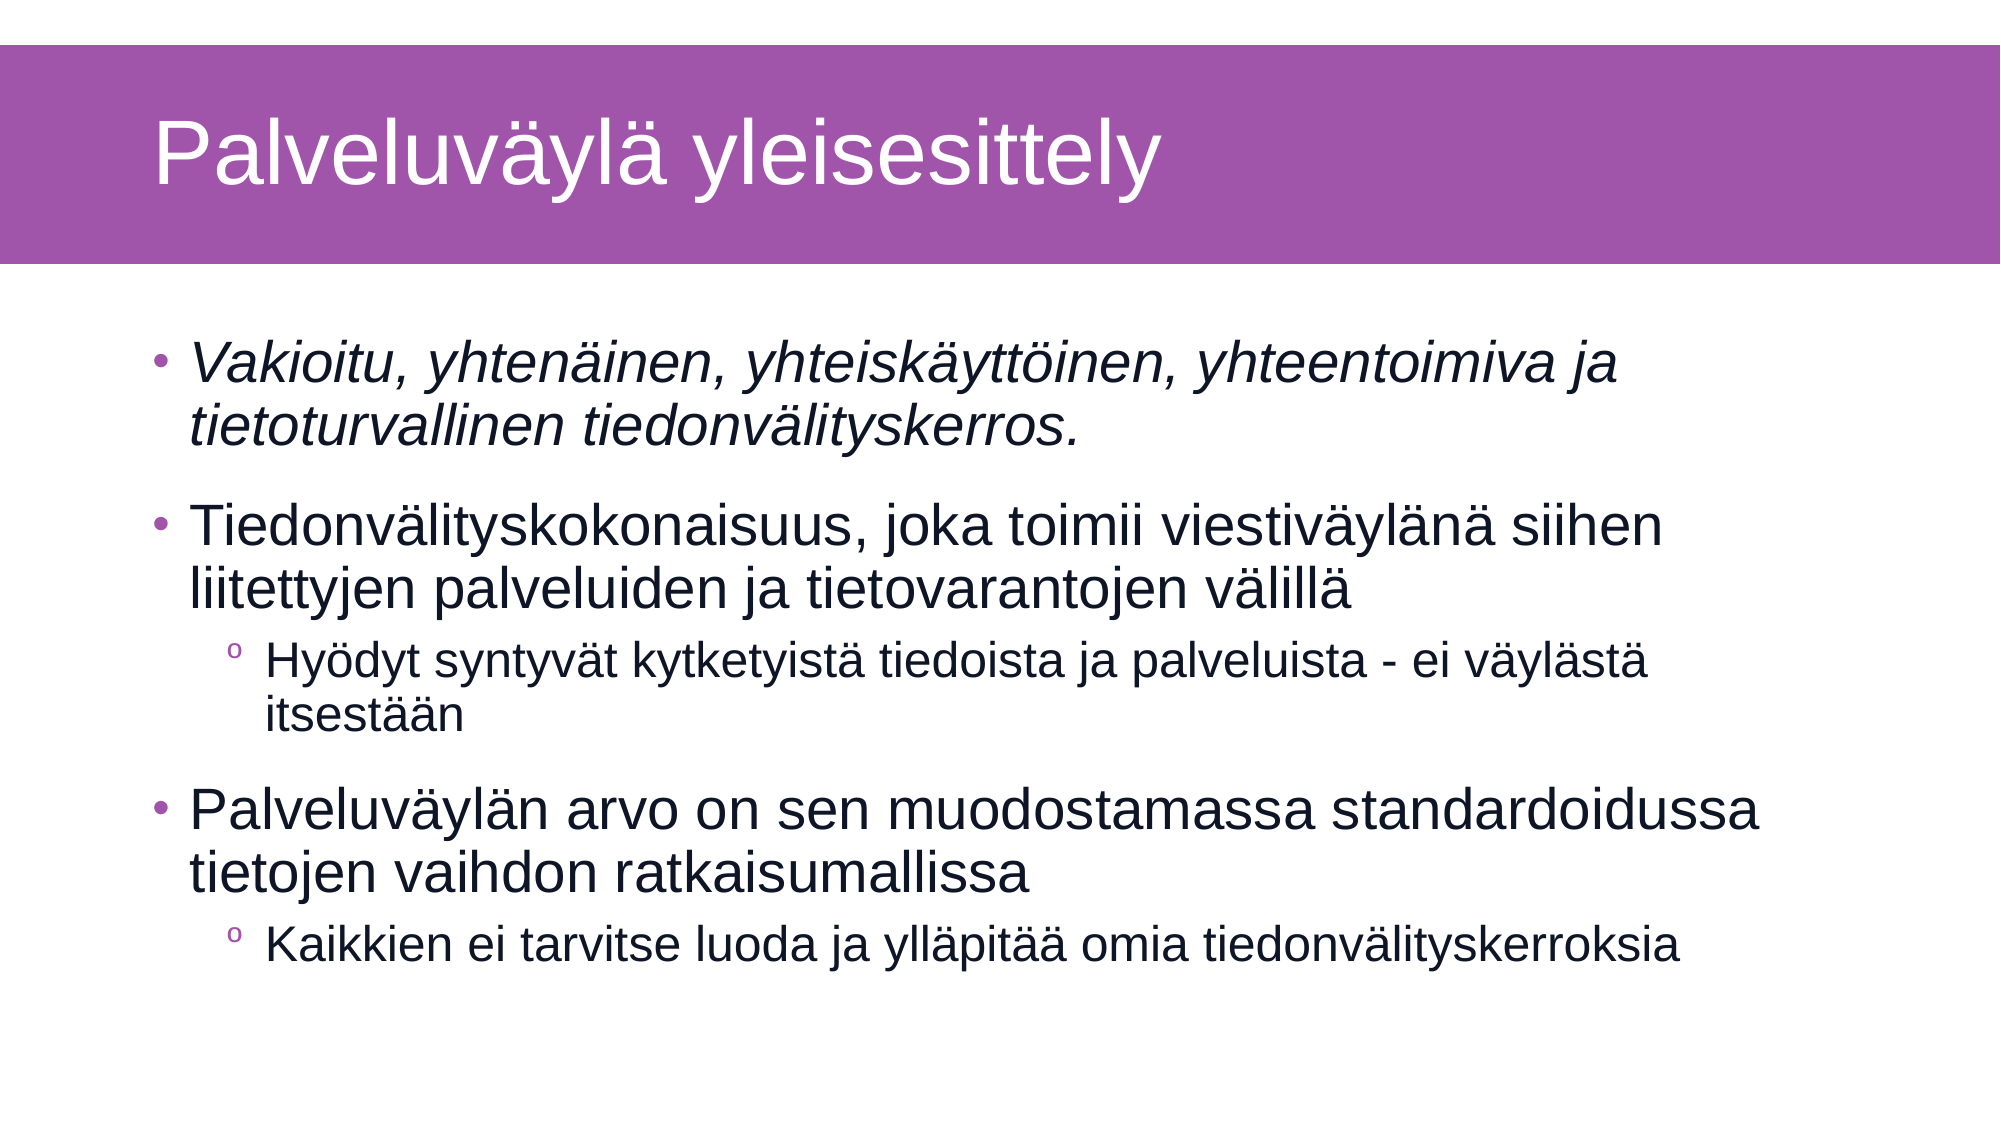

# Palveluväylä yleisesittely
Vakioitu, yhtenäinen, yhteiskäyttöinen, yhteentoimiva ja tietoturvallinen tiedonvälityskerros.
Tiedonvälityskokonaisuus, joka toimii viestiväylänä siihen liitettyjen palveluiden ja tietovarantojen välillä
Hyödyt syntyvät kytketyistä tiedoista ja palveluista - ei väylästä itsestään
Palveluväylän arvo on sen muodostamassa standardoidussa tietojen vaihdon ratkaisumallissa
Kaikkien ei tarvitse luoda ja ylläpitää omia tiedonvälityskerroksia